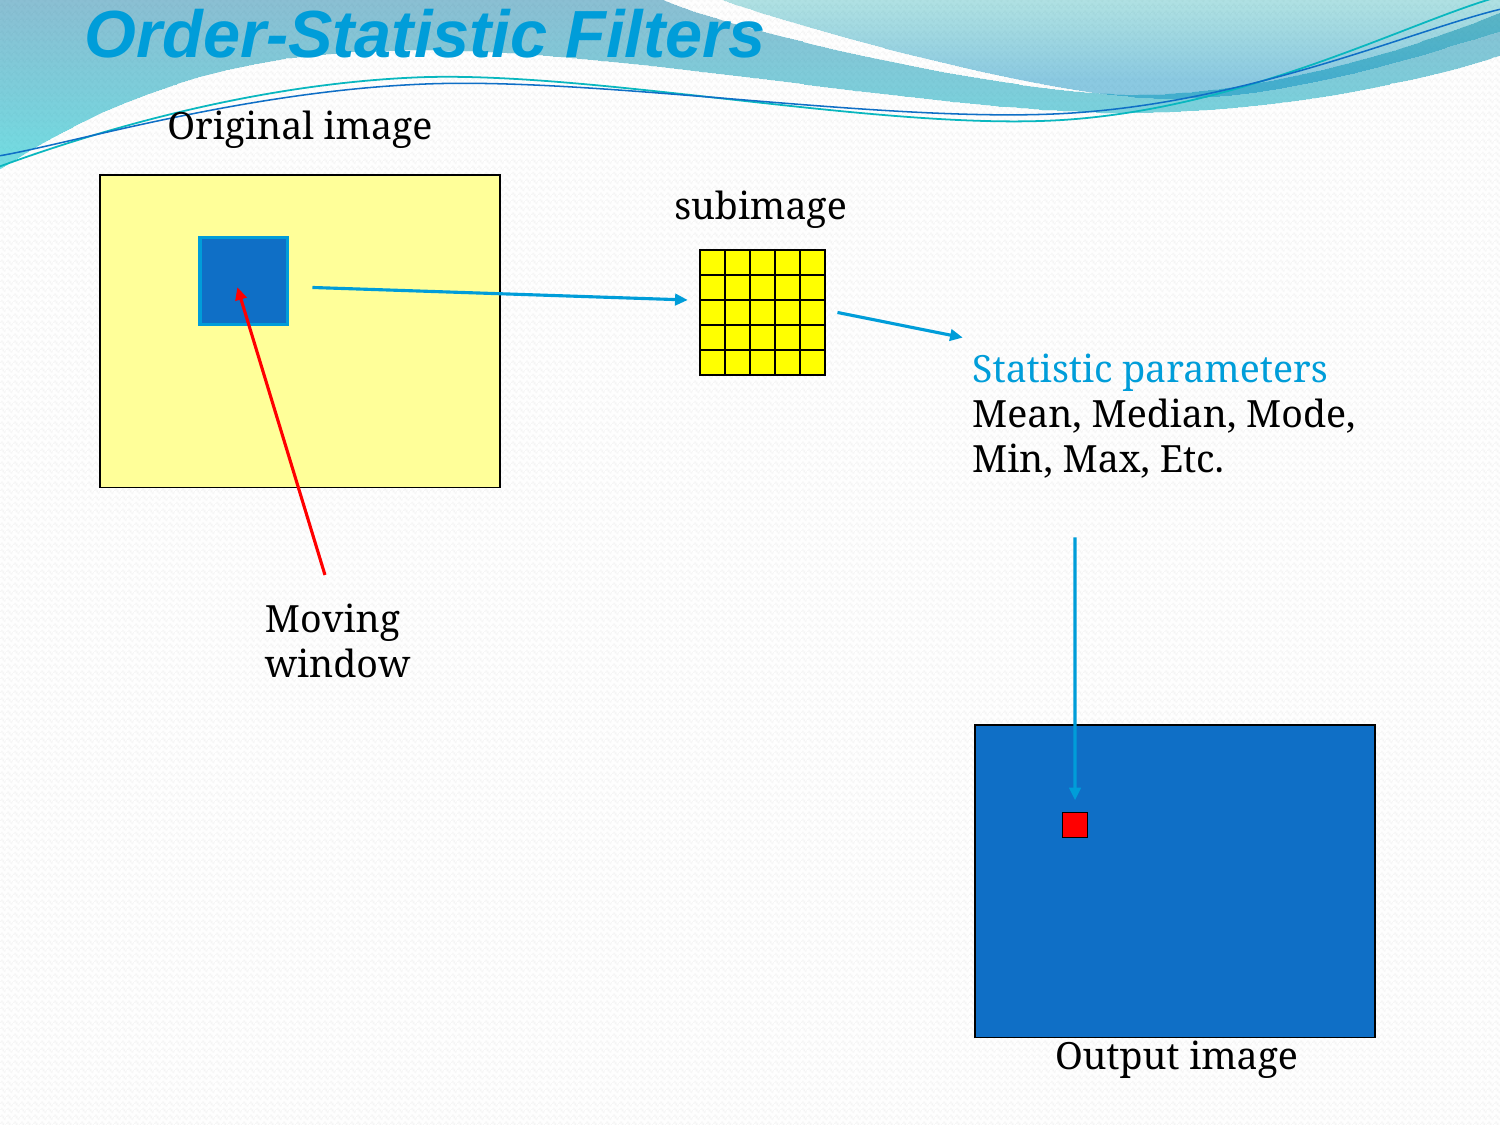

Order-Statistic Filters
Original image

subimage

Statistic parameters
Mean, Median, Mode,
Min, Max, Etc.

Moving
window

Output image